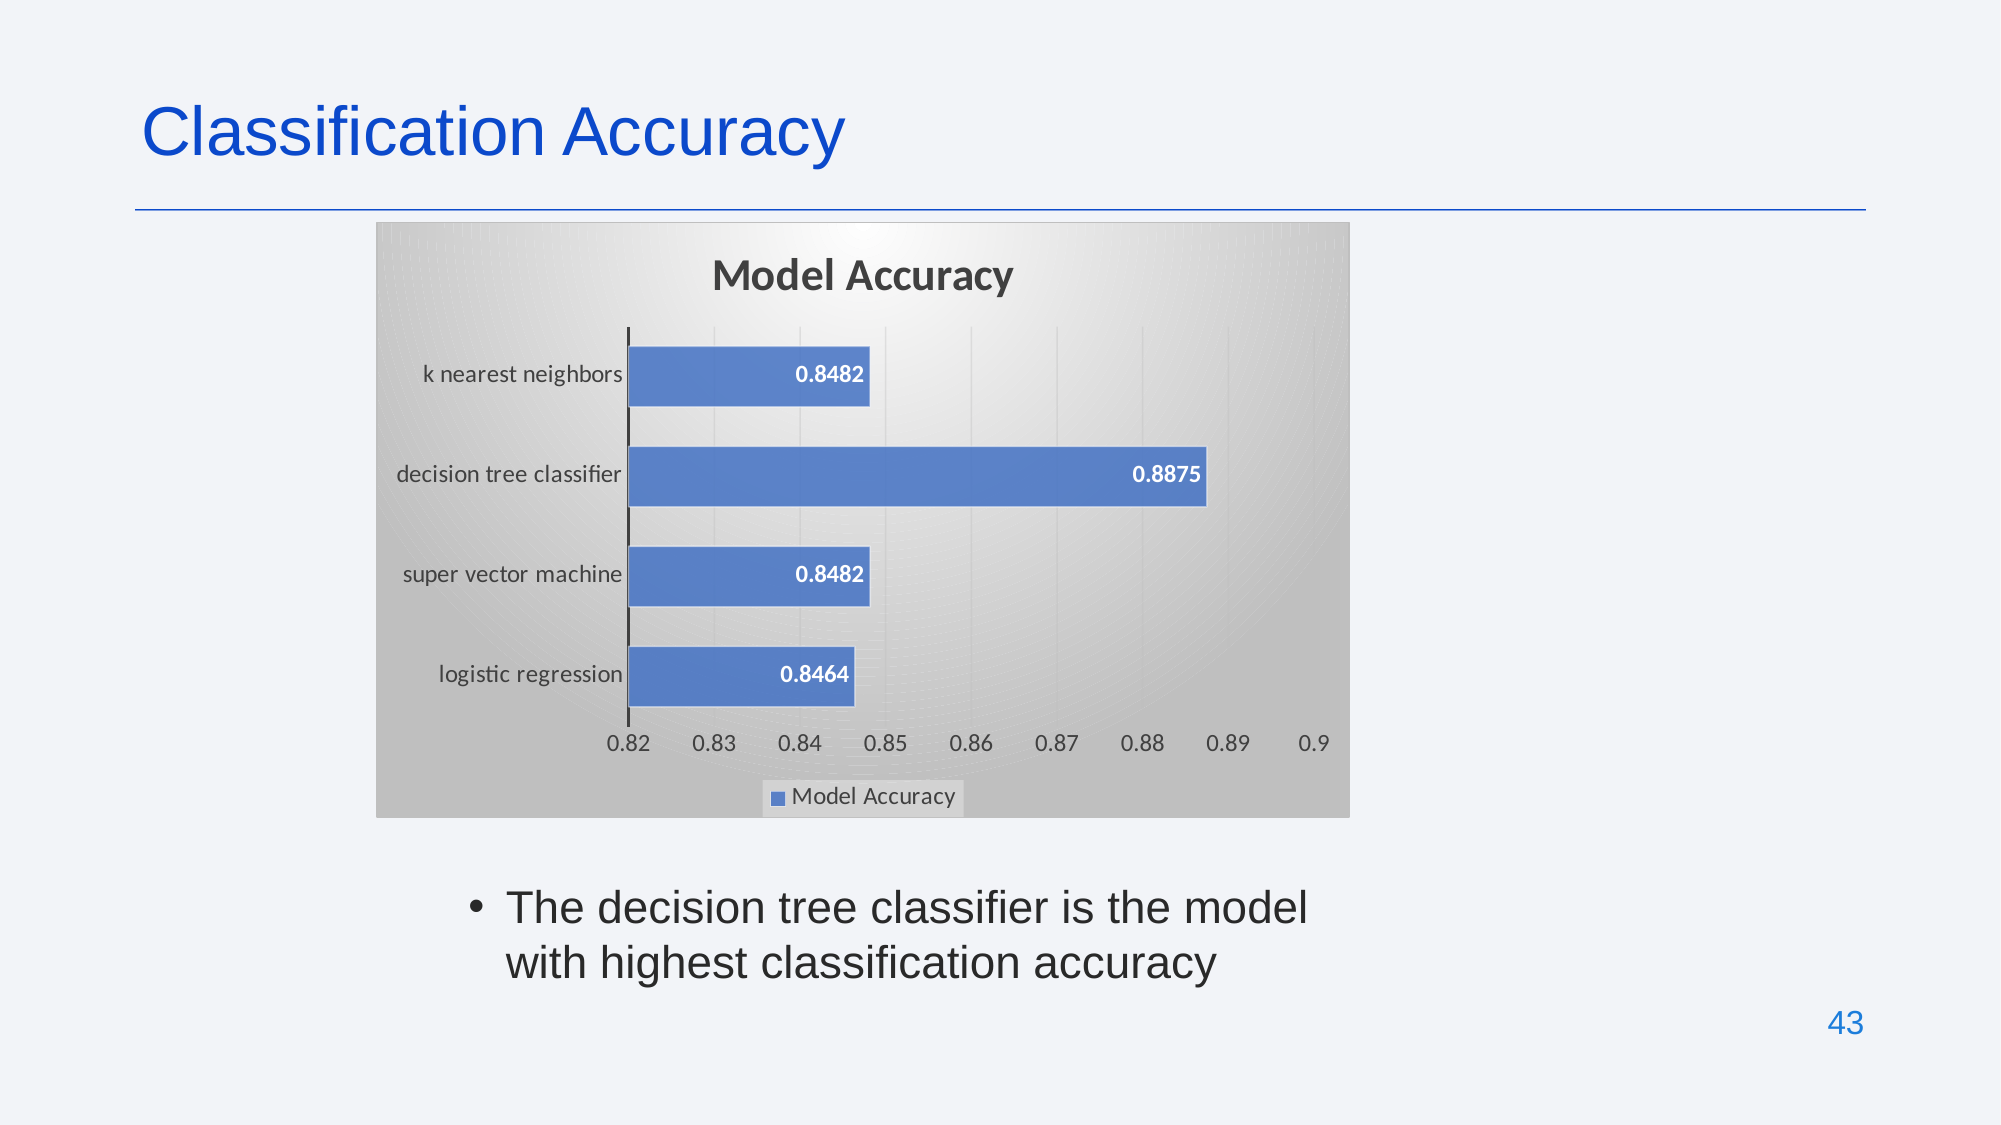

Classification Accuracy

### Chart:

| Category | Model Accuracy |
|---|---|
| logistic regression | 0.8464 |
| super vector machine | 0.8482 |
| decision tree classifier | 0.8875 |
| k nearest neighbors | 0.8482 |
The decision tree classifier is the model with highest classification accuracy
43